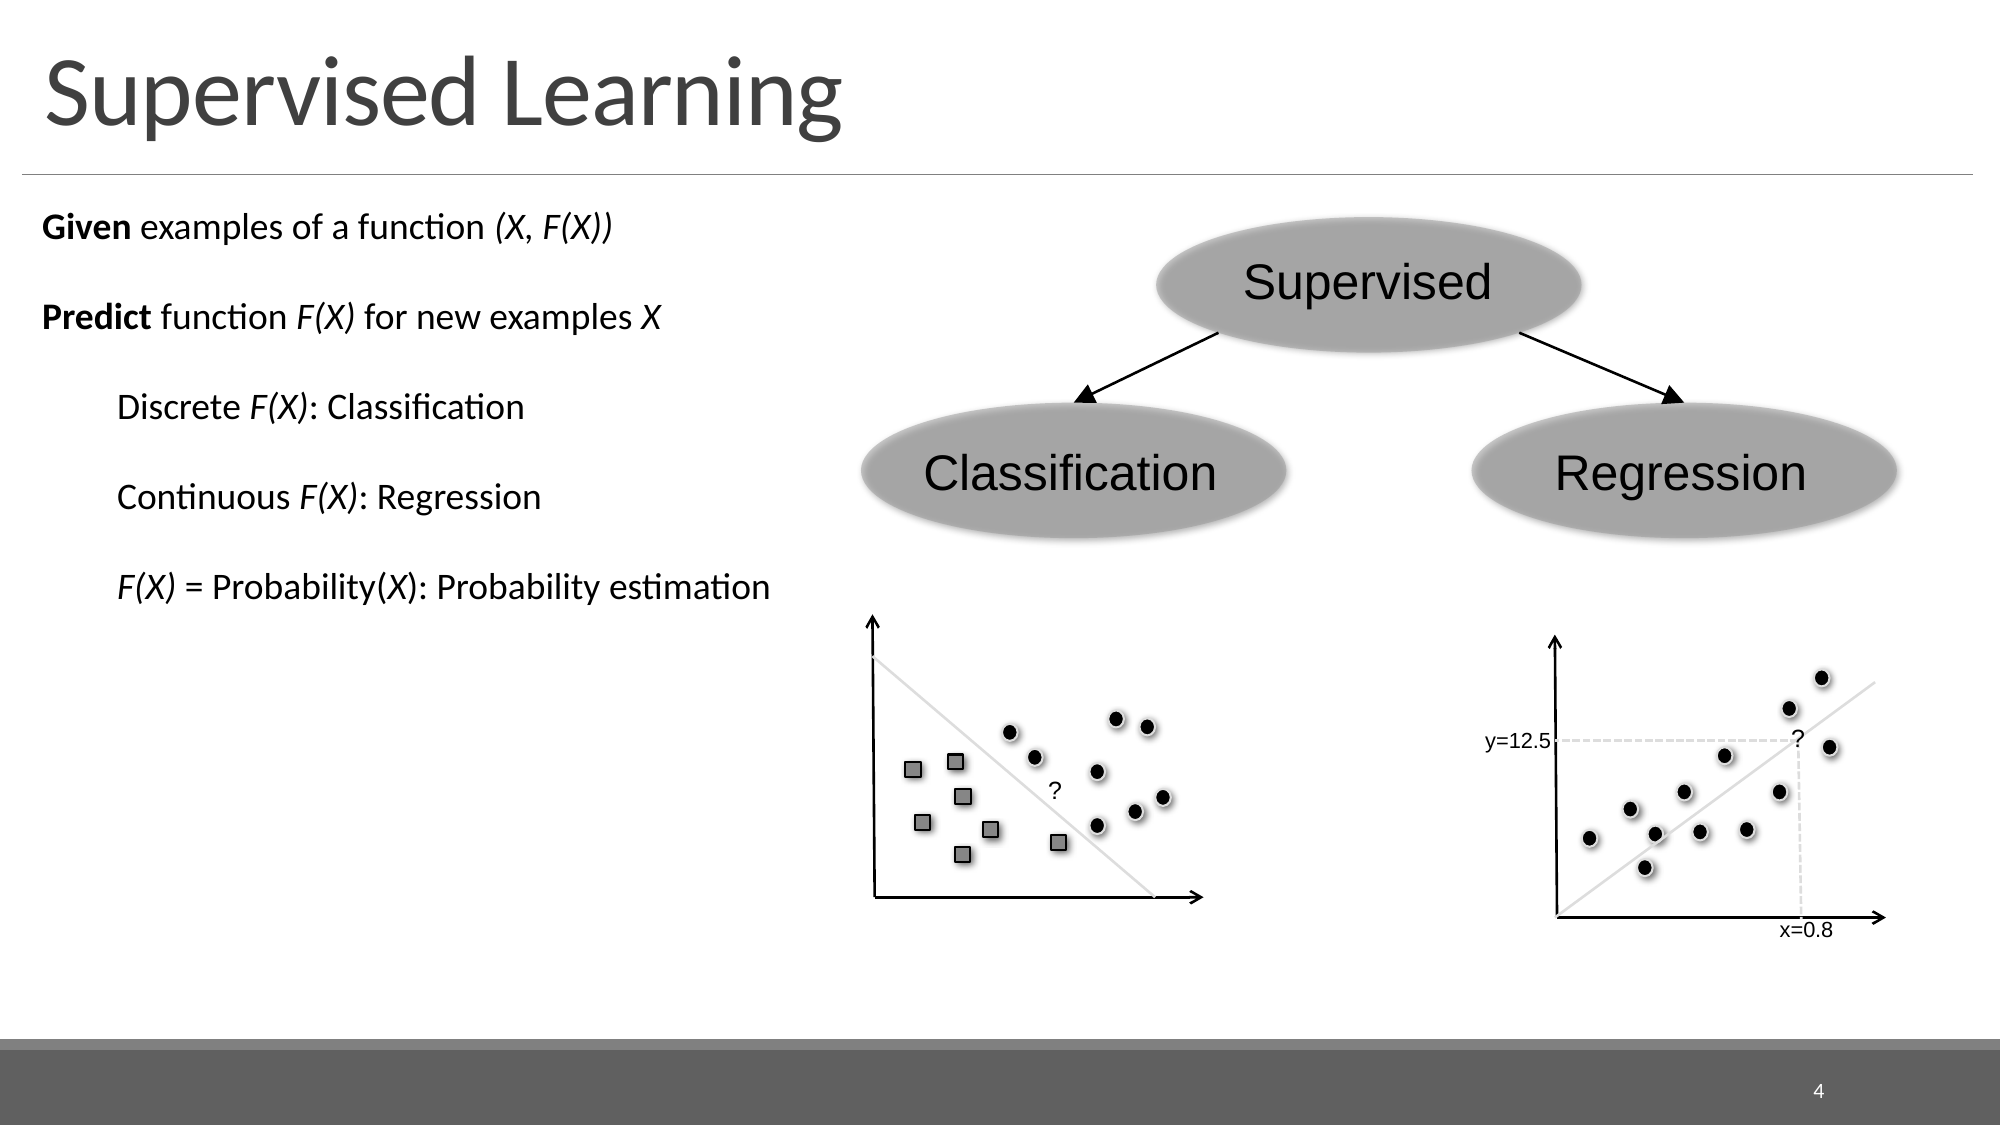

# Supervised Learning
Given examples of a function (X, F(X))

Predict function F(X) for new examples X

Discrete F(X): Classification

Continuous F(X): Regression

F(X) = Probability(X): Probability estimation

Supervised

Classification
Regression

?

y=12.5

?

x=0.8
4